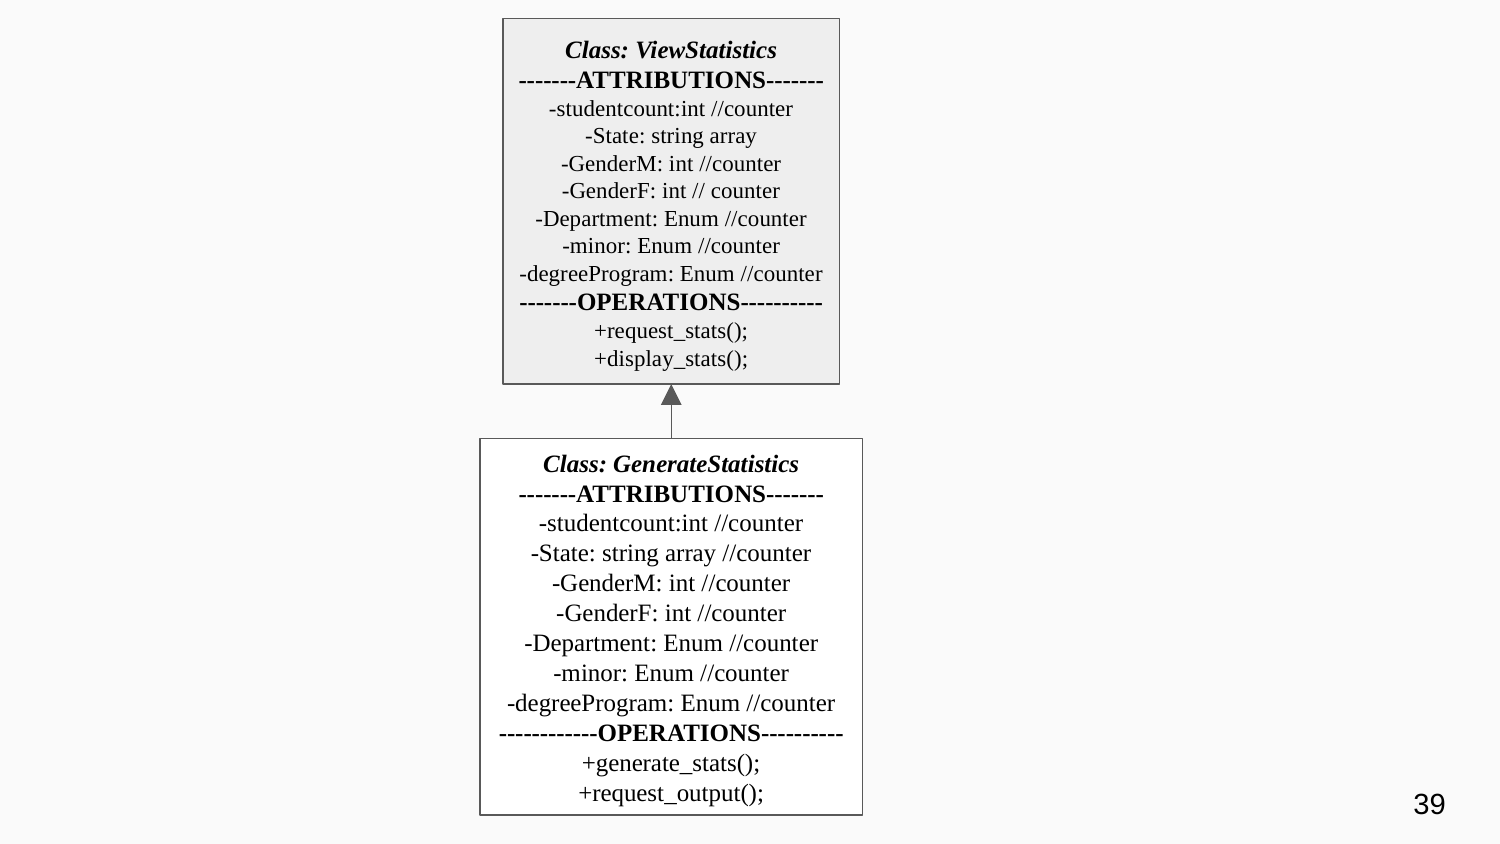

Class: ViewStatistics
-------ATTRIBUTIONS-------
-studentcount:int //counter
-State: string array
-GenderM: int //counter
-GenderF: int // counter
-Department: Enum //counter
-minor: Enum //counter
-degreeProgram: Enum //counter
-------OPERATIONS----------
+request_stats();
+display_stats();

Class: GenerateStatistics
-------ATTRIBUTIONS-------
-studentcount:int //counter
-State: string array //counter
-GenderM: int //counter
-GenderF: int //counter
-Department: Enum //counter
-minor: Enum //counter
-degreeProgram: Enum //counter
------------OPERATIONS----------
+generate_stats();
+request_output();

39